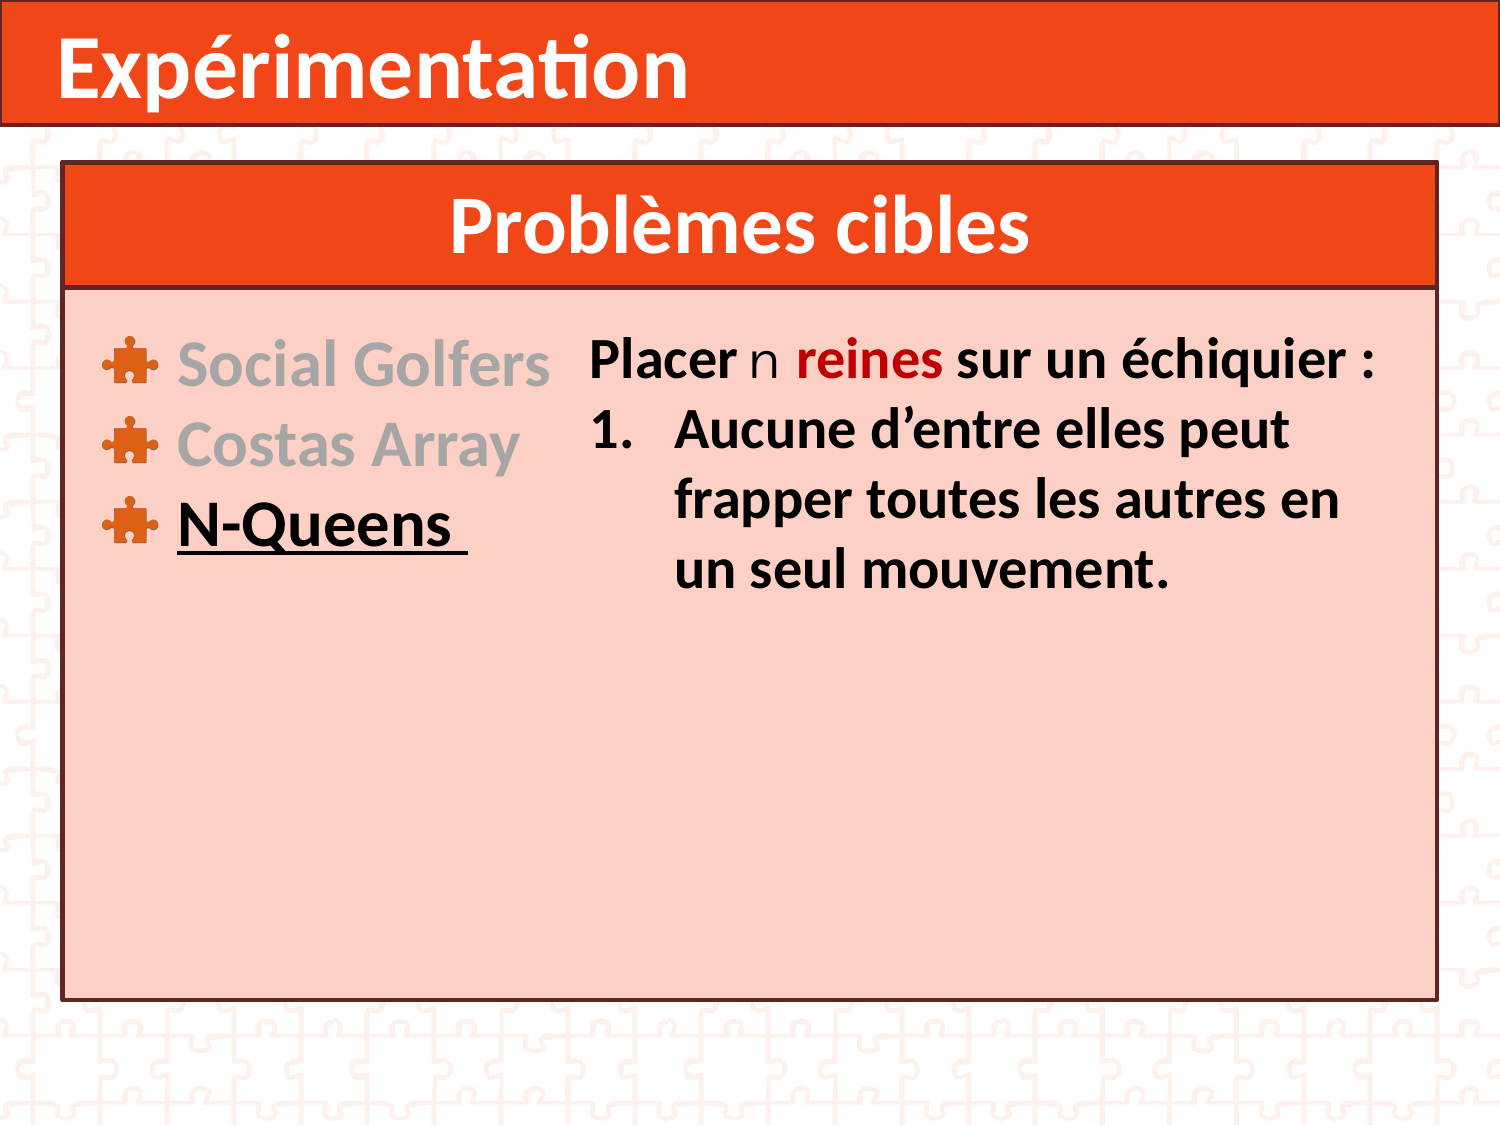

Expérimentation

Problèmes cibles
Social Golfers
Costas Array
N-Queens
Placer n reines sur un échiquier :
Aucune d’entre elles peut frapper toutes les autres en un seul mouvement.